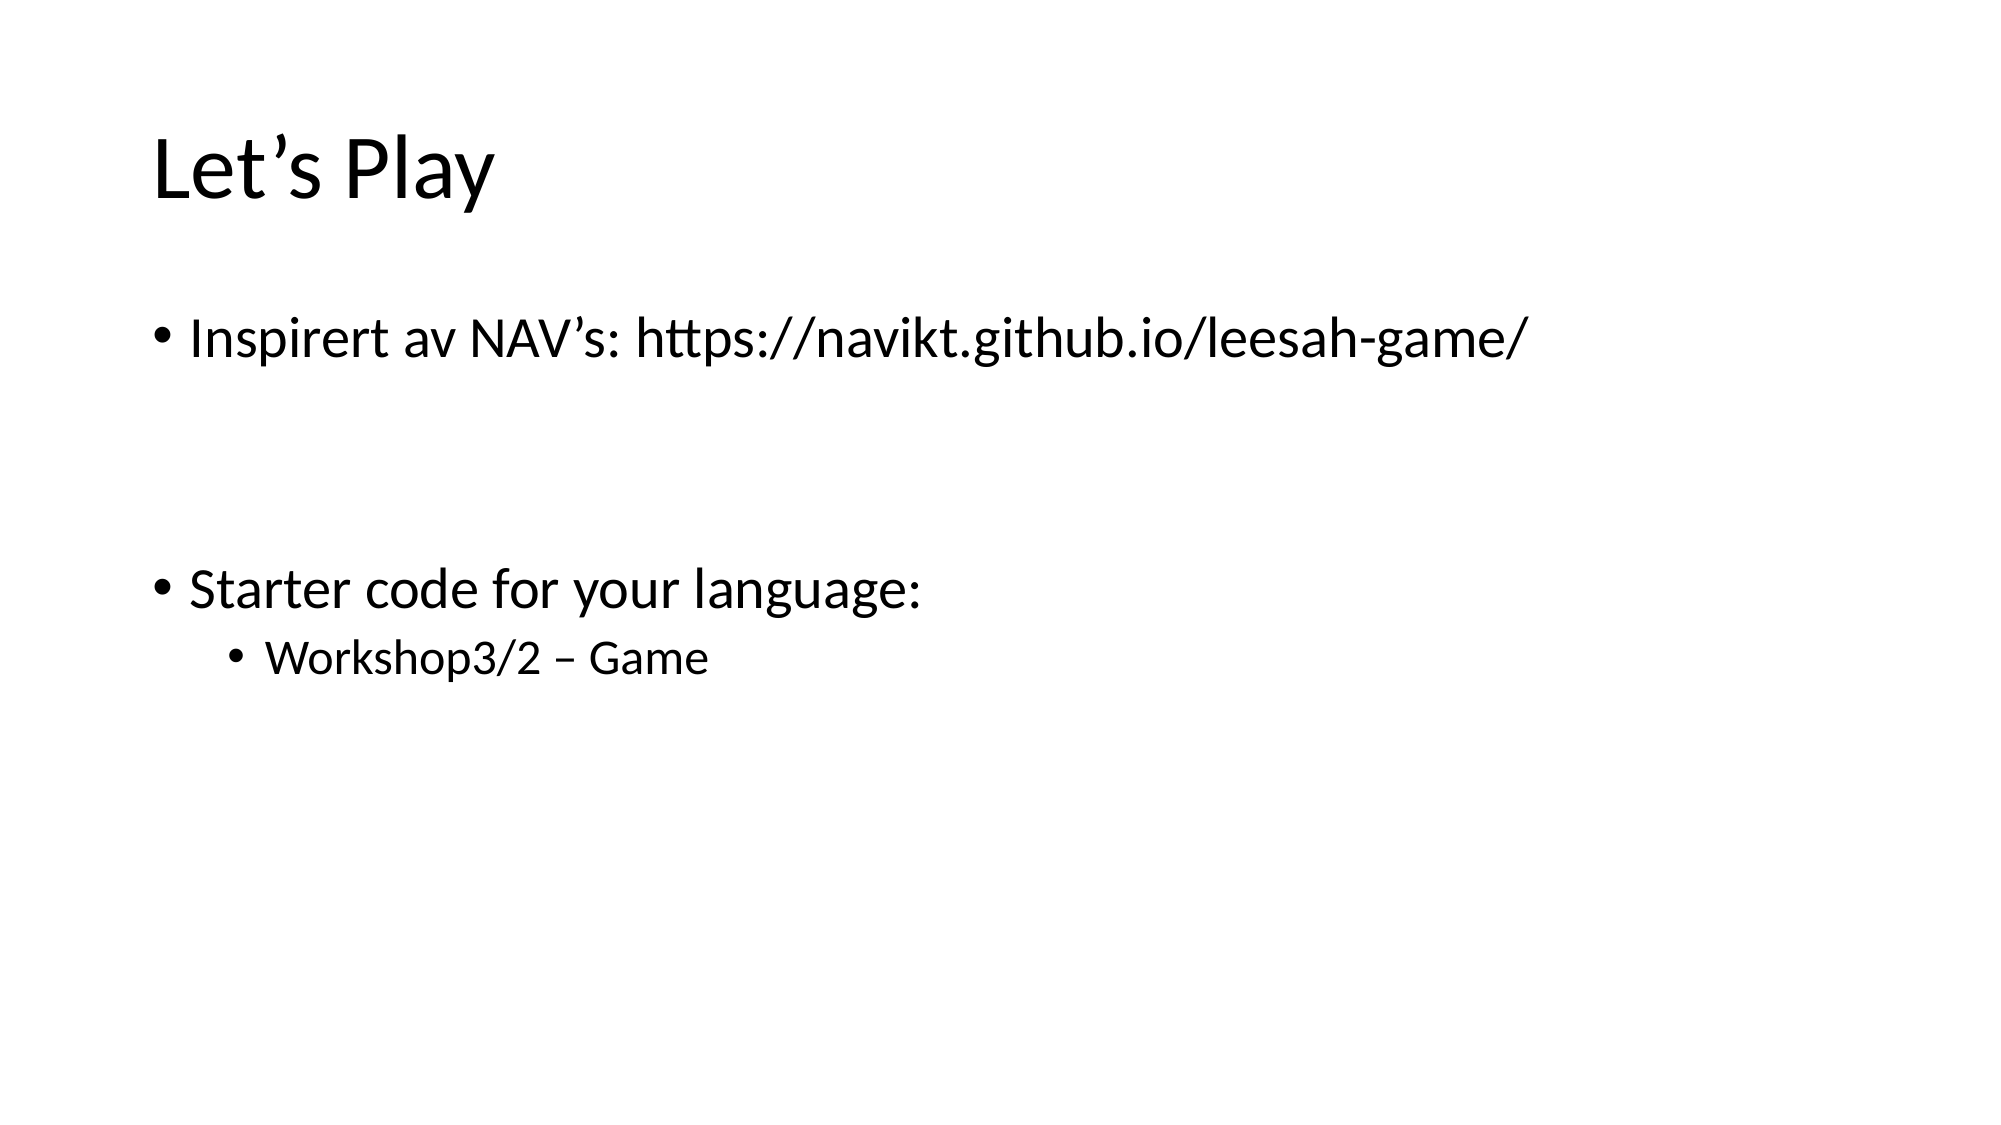

# Let’s Play
Inspirert av NAV’s: https://navikt.github.io/leesah-game/

Starter code for your language:
Workshop3/2 – Game